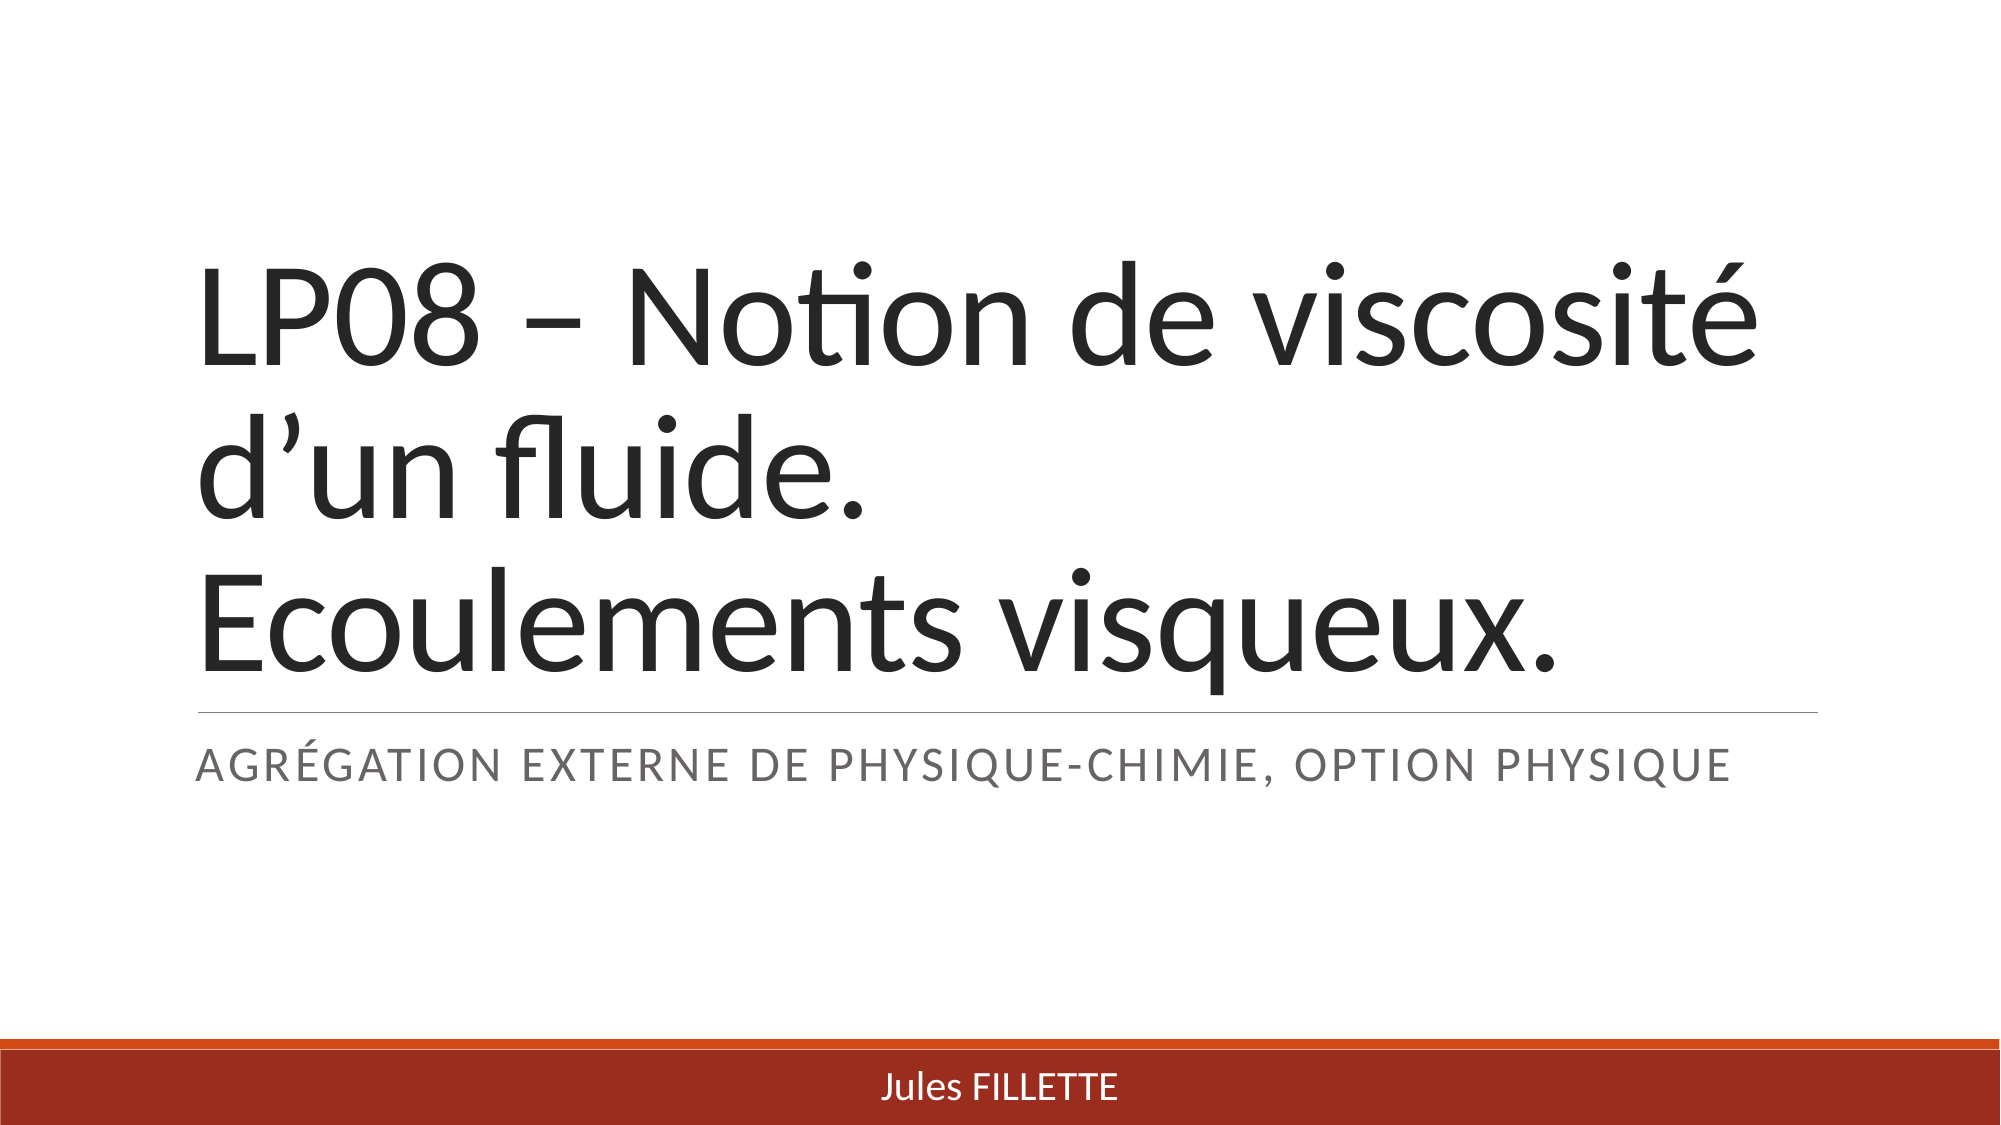

# LP08 – Notion de viscosité d’un fluide. Ecoulements visqueux.
Agrégation externe de Physique-chimie, option Physique
Jules FILLETTE